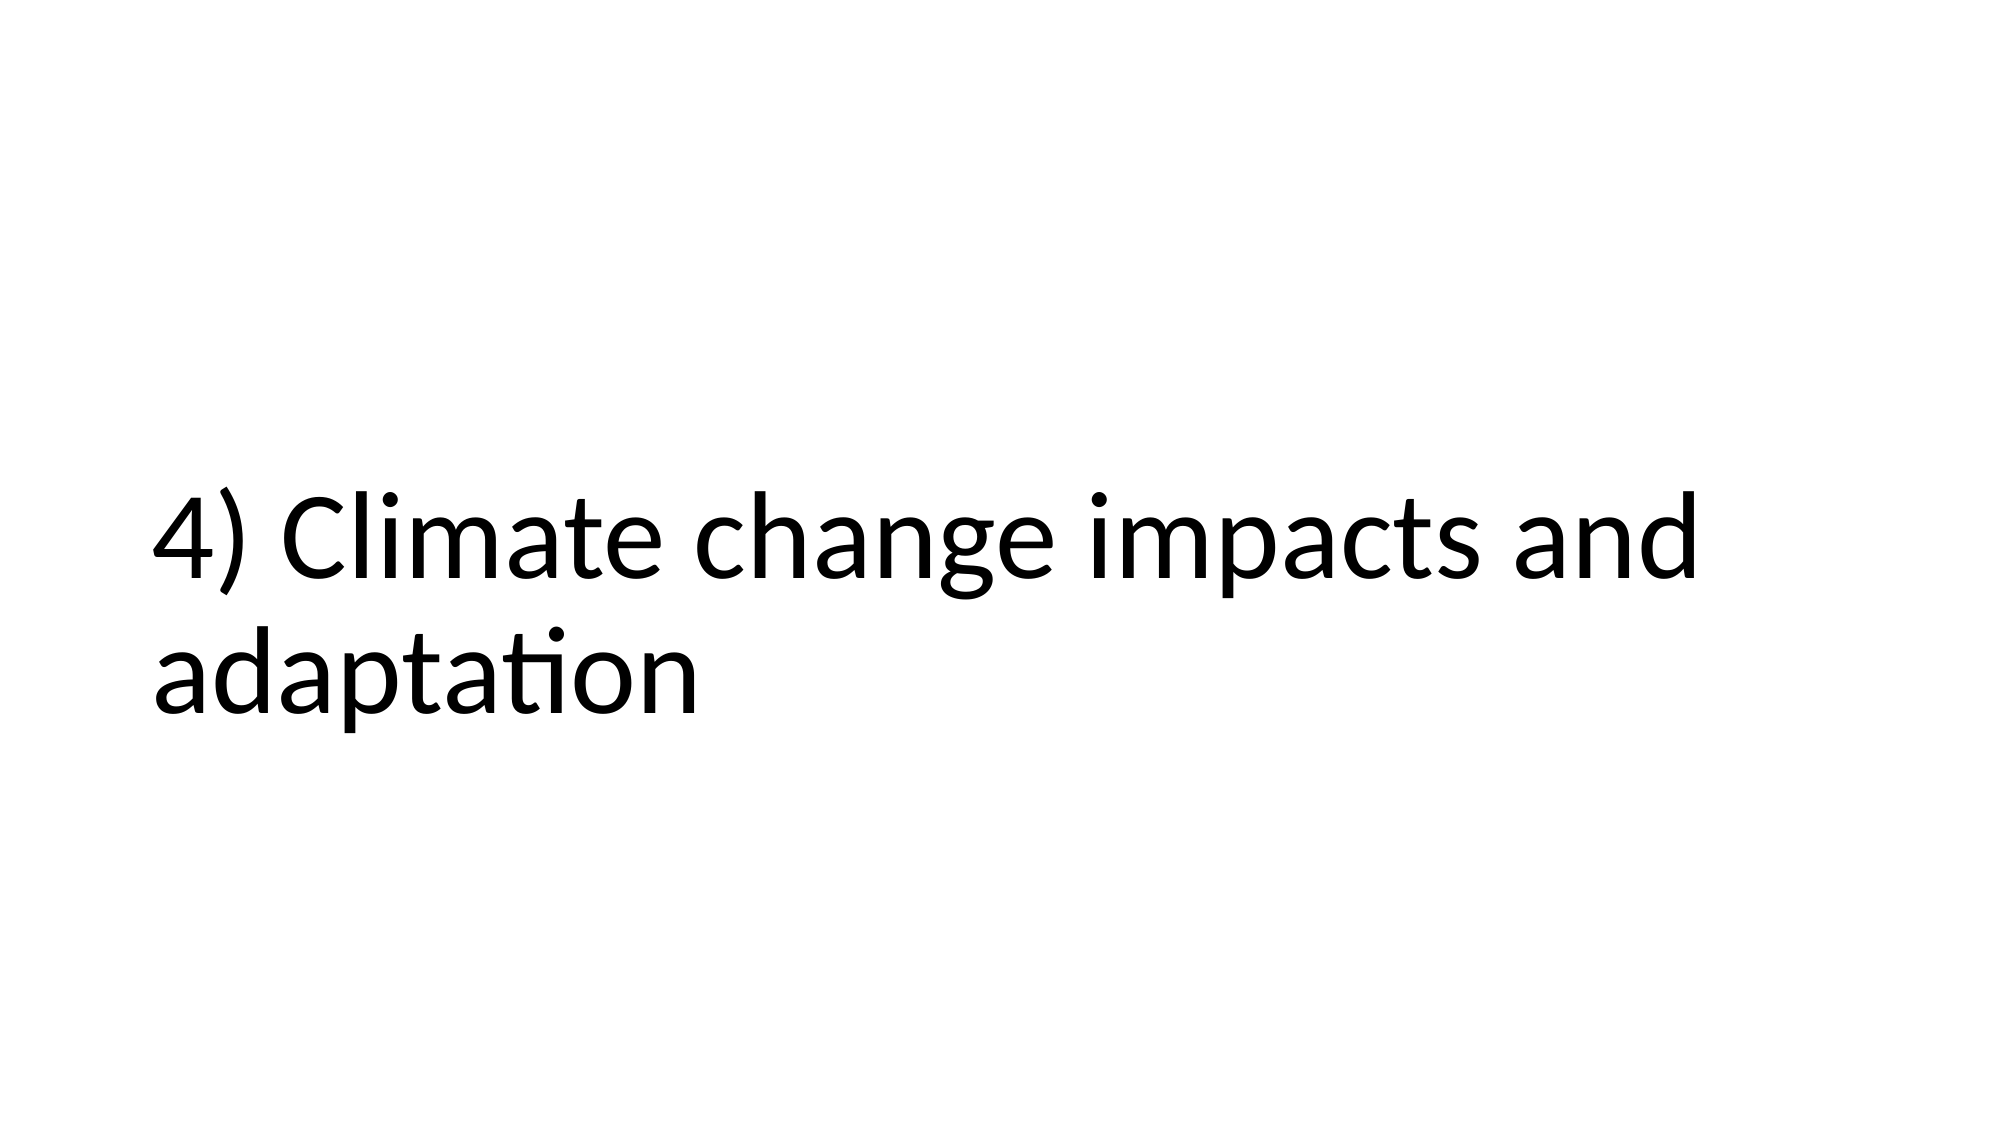

# 4) Climate change impacts and adaptation